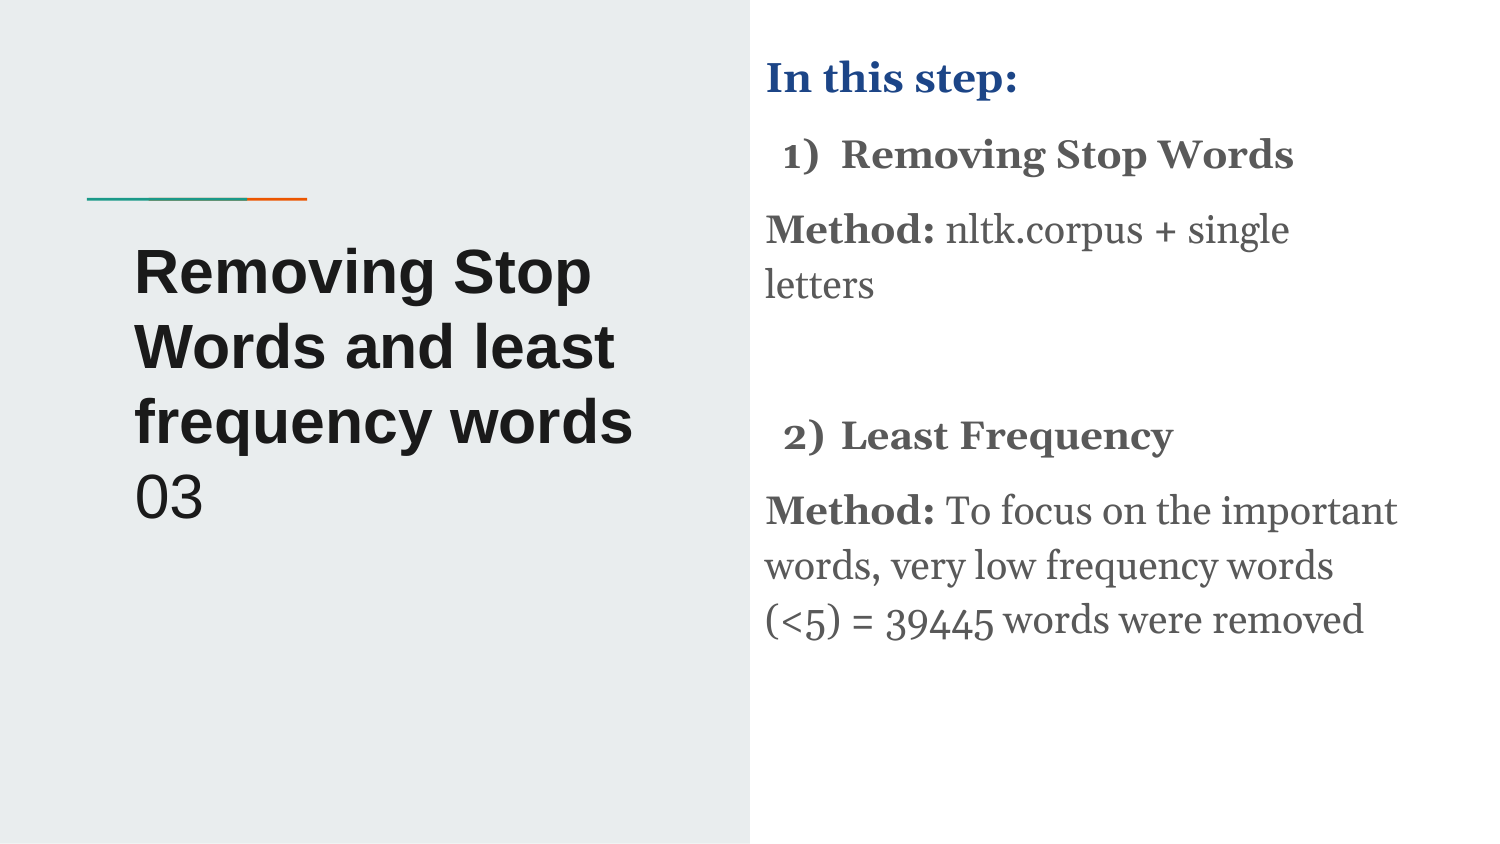

In this step:
Removing Stop Words
Method: nltk.corpus + single letters

Least Frequency
Method: To focus on the important words, very low frequency words (<5) = 39445 words were removed

# Removing Stop Words and least frequency words
03